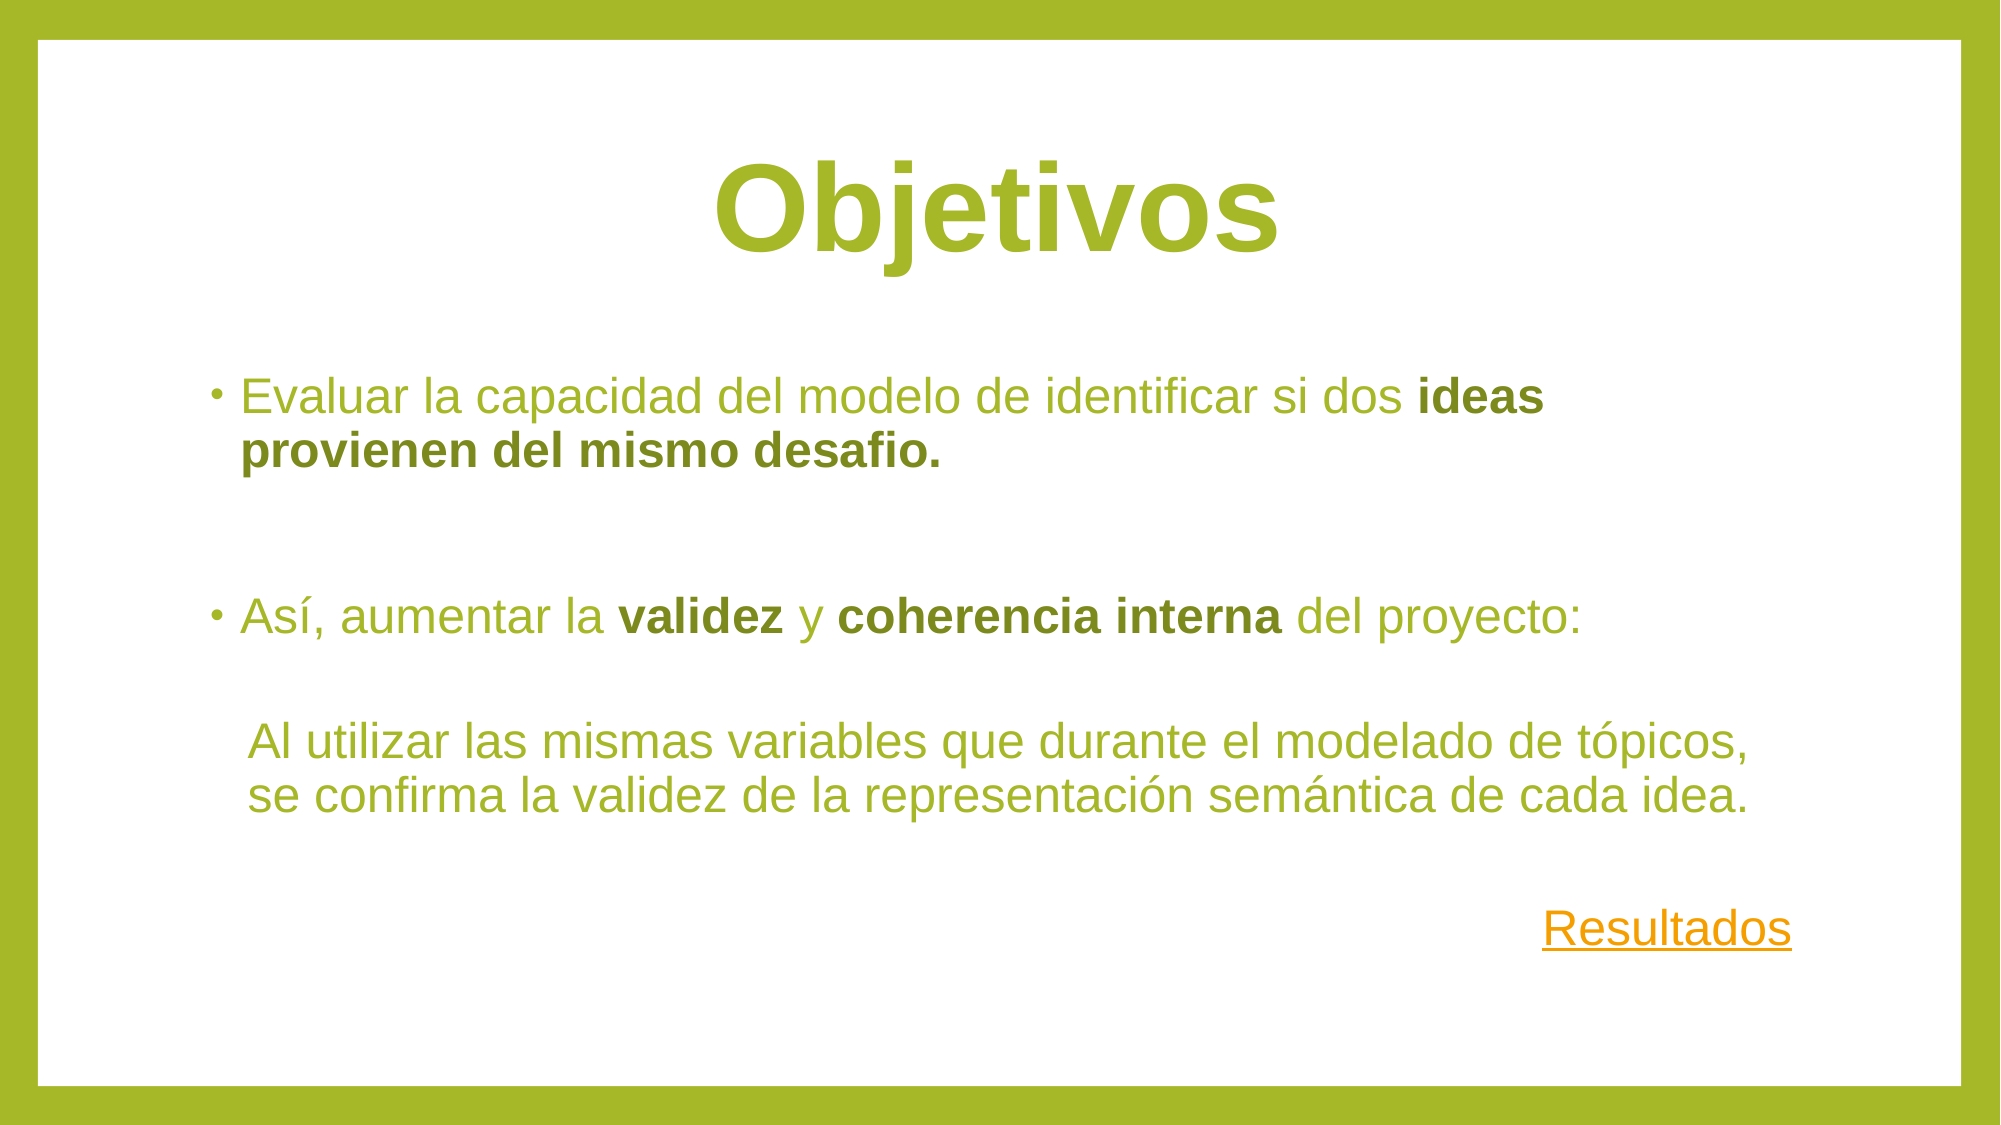

# Objetivos
Evaluar la capacidad del modelo de identificar si dos ideas provienen del mismo desafio.

Así, aumentar la validez y coherencia interna del proyecto:

Al utilizar las mismas variables que durante el modelado de tópicos, se confirma la validez de la representación semántica de cada idea.

Resultados